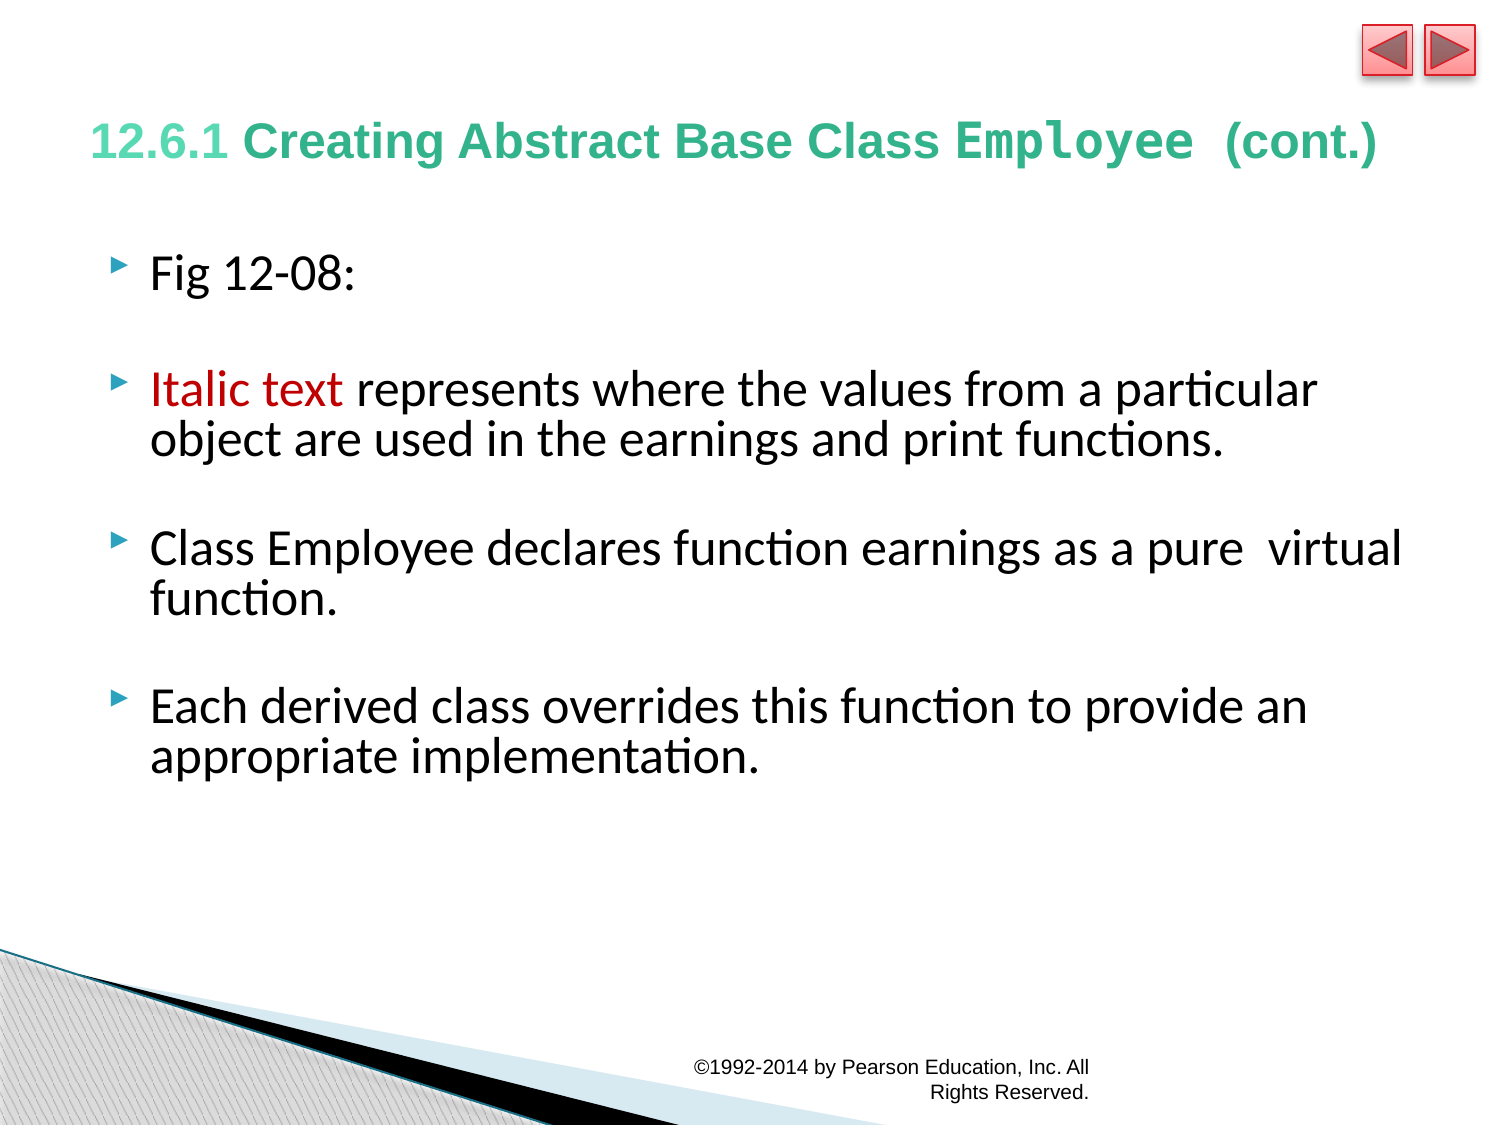

# 12.6.1 Creating Abstract Base Class Employee (cont.)
Fig 12-08:

Italic text represents where the values from a particular object are used in the earnings and print functions.
Class Employee declares function earnings as a pure  virtual function.
Each derived class overrides this function to provide an appropriate implementation.
©1992-2014 by Pearson Education, Inc. All Rights Reserved.